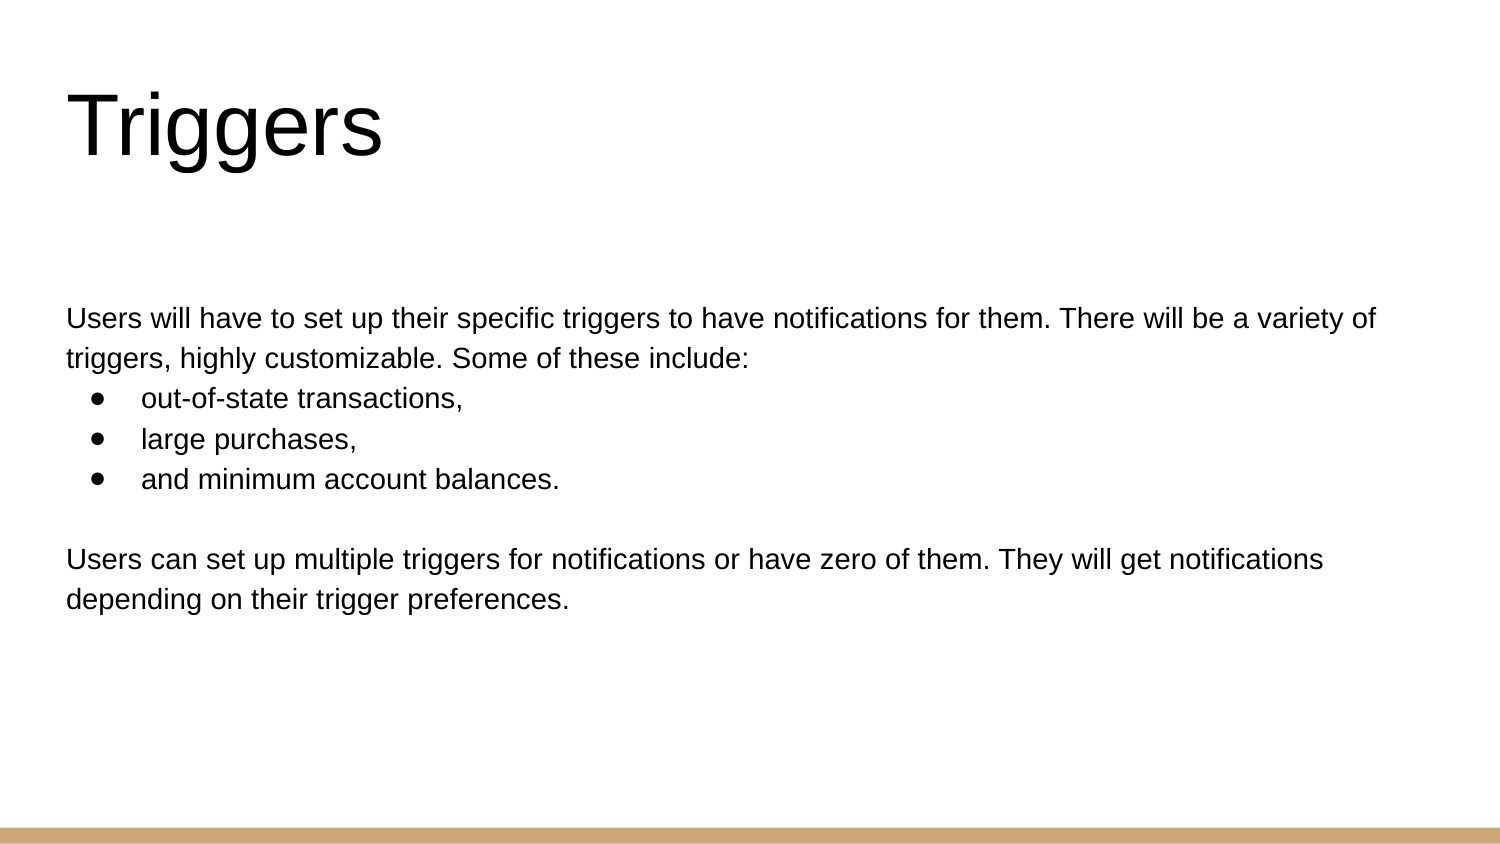

# Triggers

Users will have to set up their specific triggers to have notifications for them. There will be a variety of triggers, highly customizable. Some of these include:
out-of-state transactions,
large purchases,
and minimum account balances.

Users can set up multiple triggers for notifications or have zero of them. They will get notifications depending on their trigger preferences.